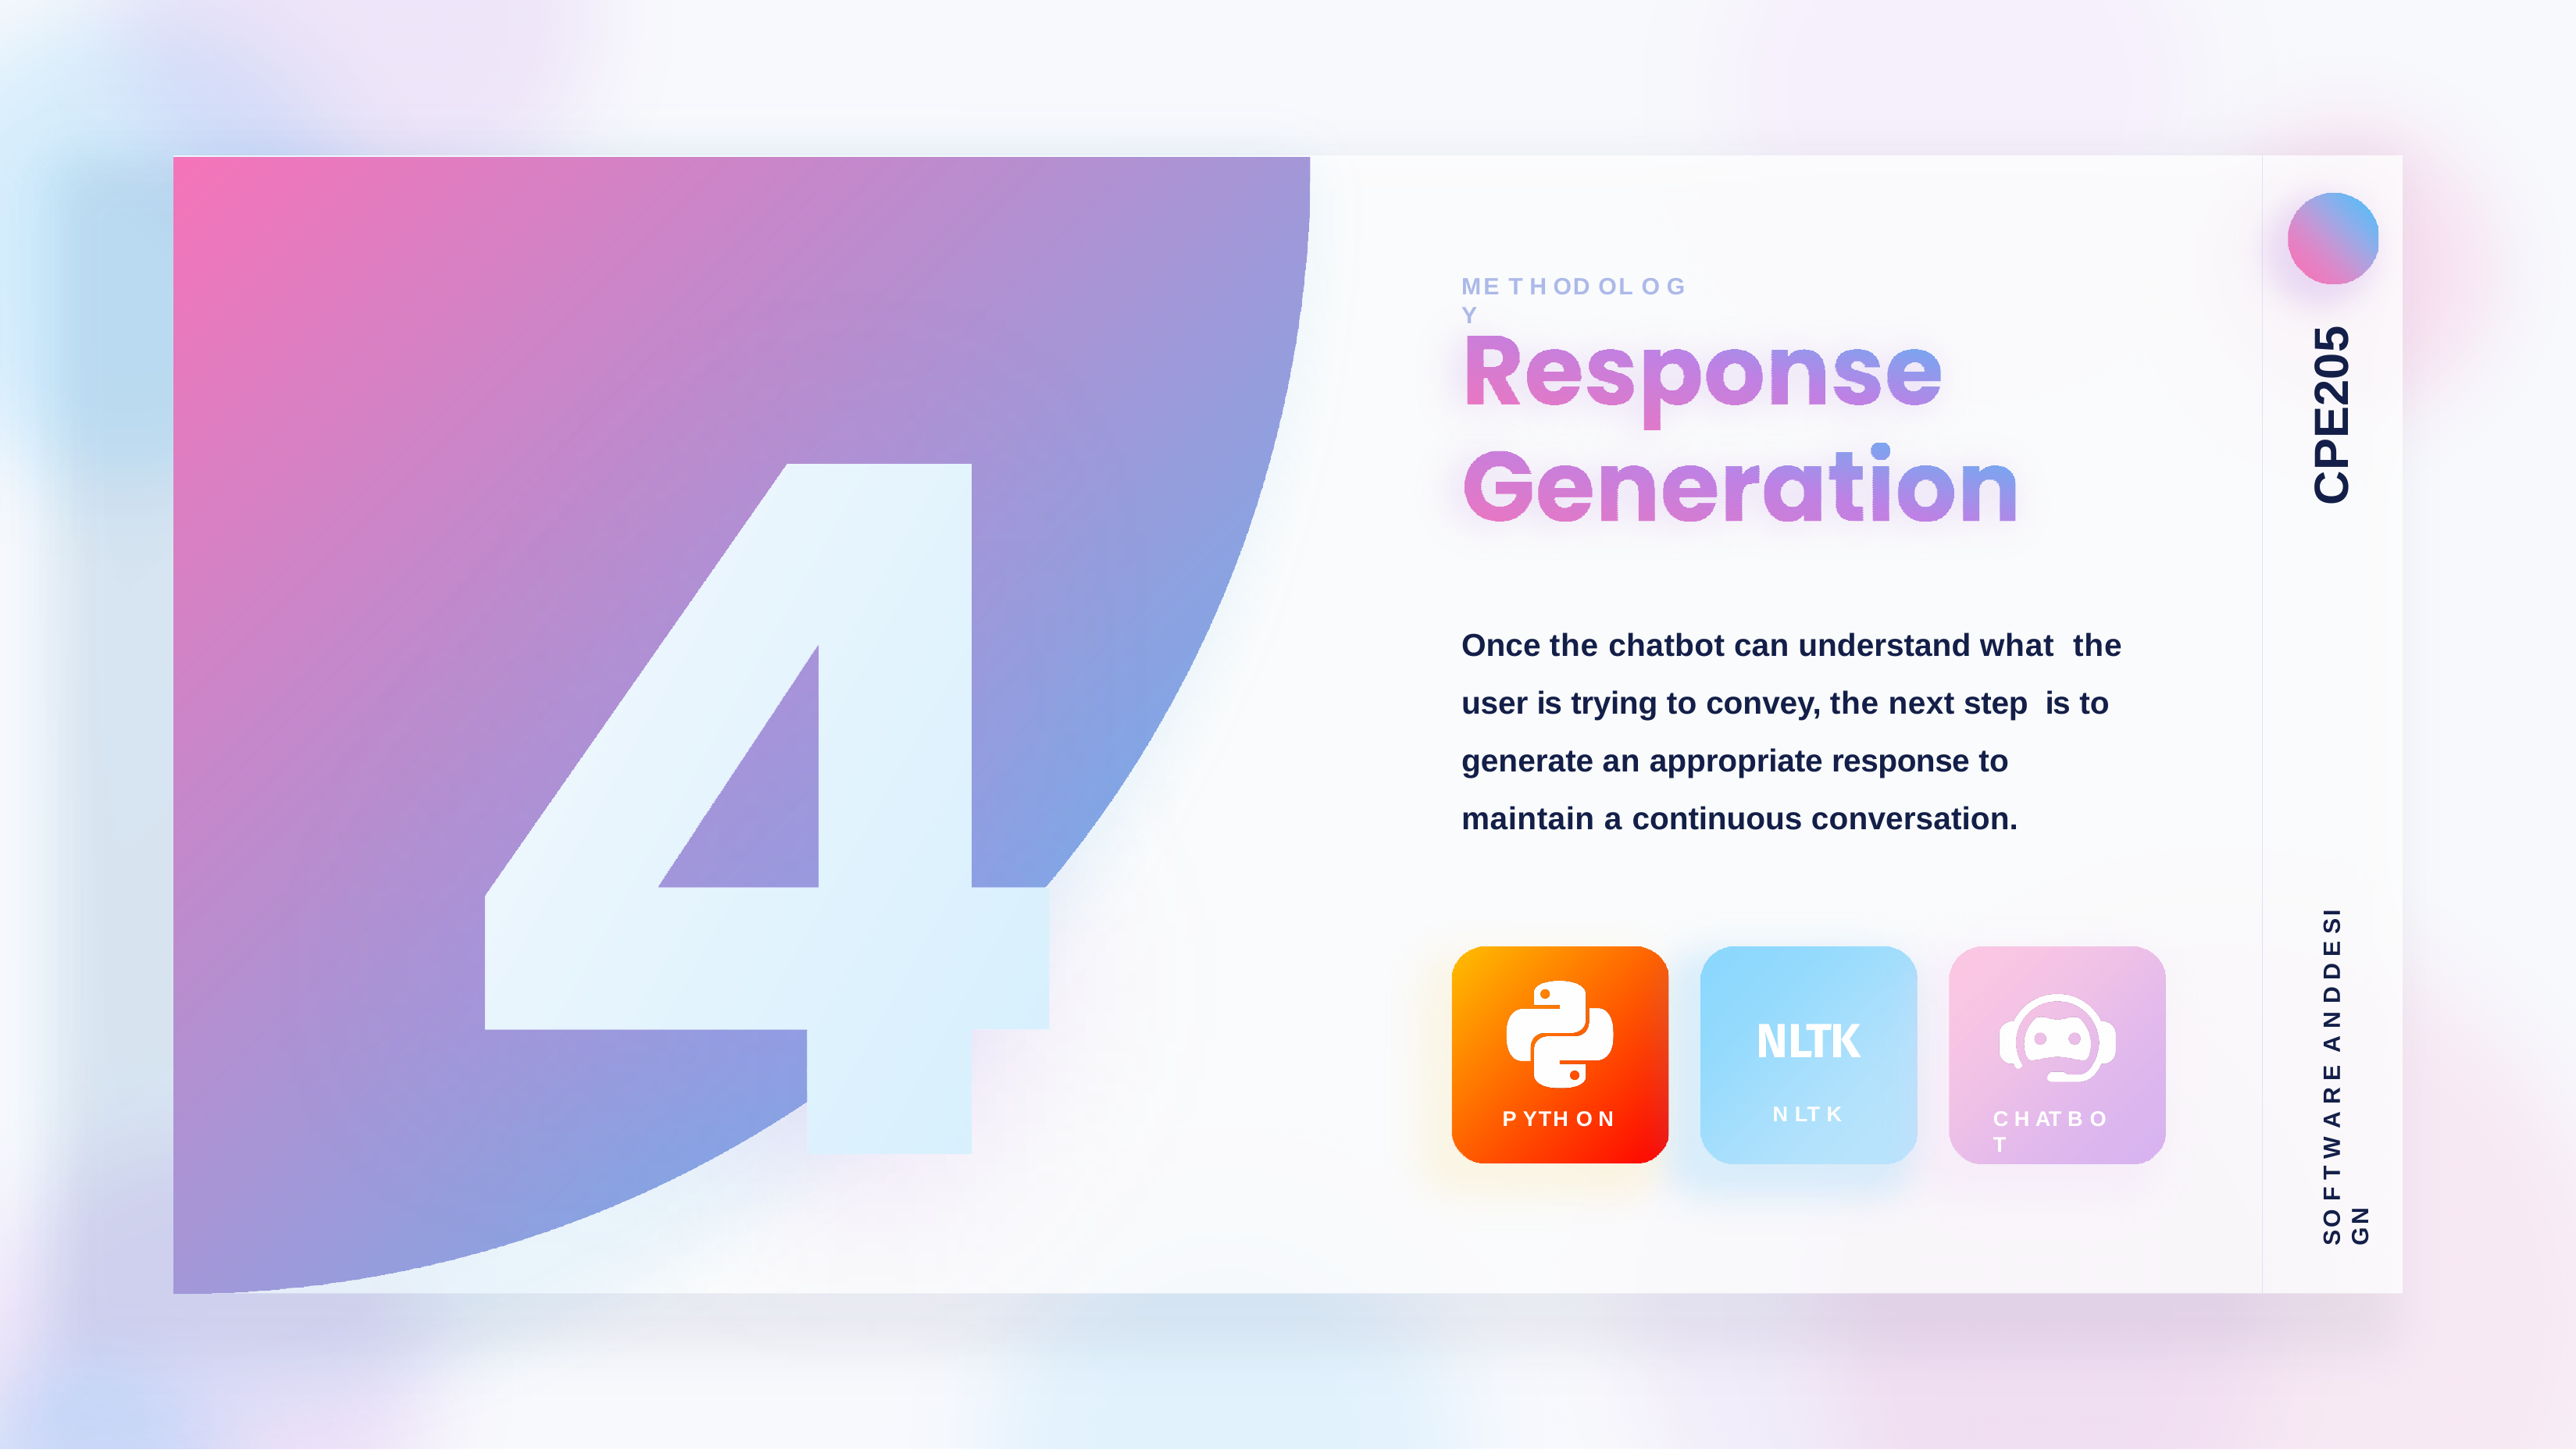

ME T H OD OL O G Y

CPE205

Once the chatbot can understand what  the user is trying to convey, the next step  is to generate an appropriate response to  maintain a continuous conversation.

SO F T W A R E A N D D E SI GN

NLTK
N LT K

P YTH O N
C H AT B O T